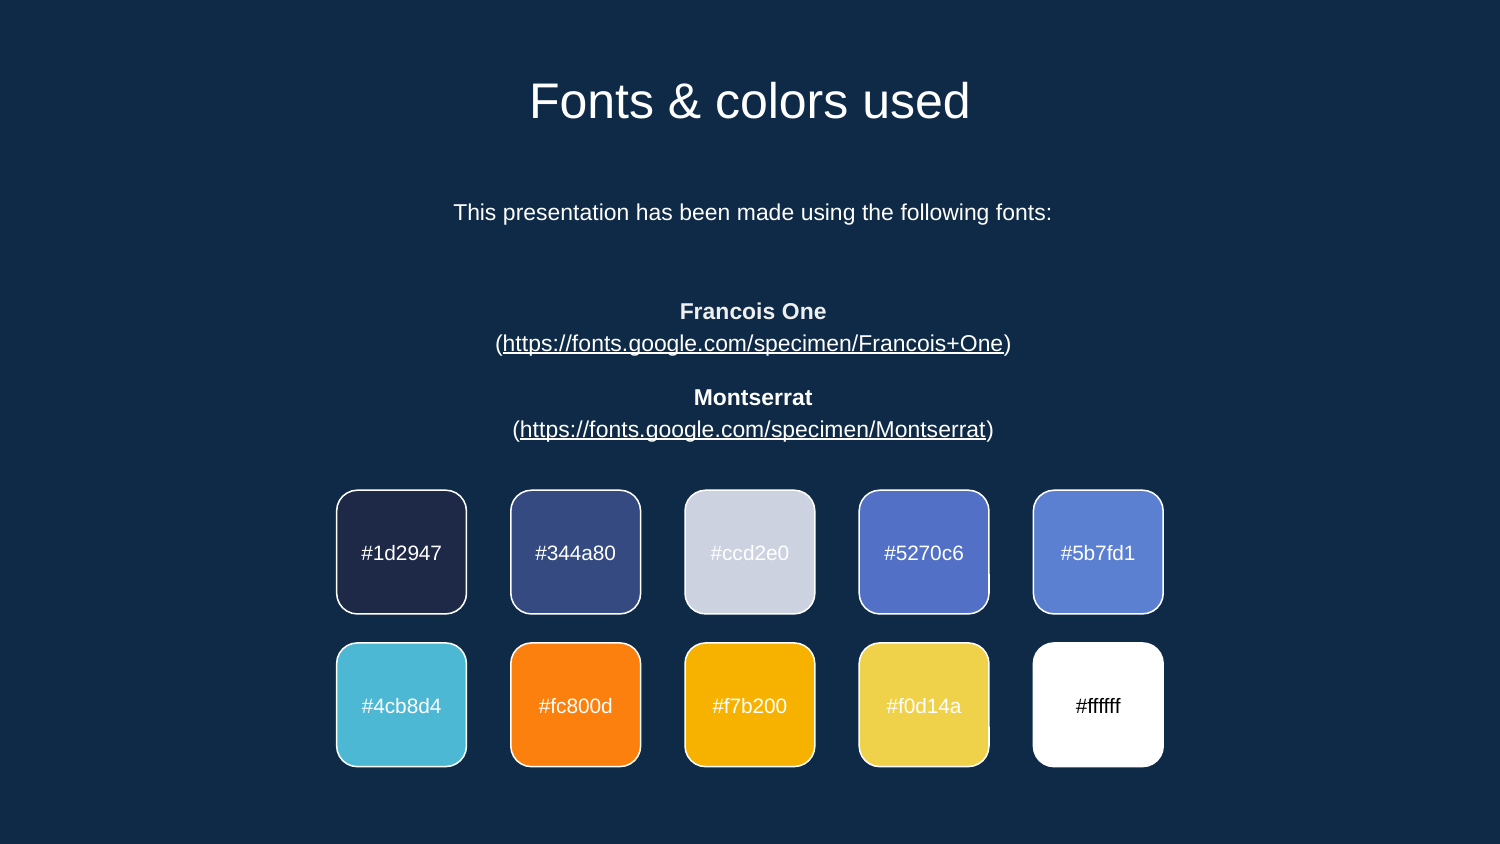

Fonts & colors used
This presentation has been made using the following fonts:

Francois One
(https://fonts.google.com/specimen/Francois+One)

Montserrat
(https://fonts.google.com/specimen/Montserrat)

#1d2947
#344a80
#ccd2e0
#5270c6
#5b7fd1

#4cb8d4
#fc800d
#f7b200
#f0d14a
#ffffff